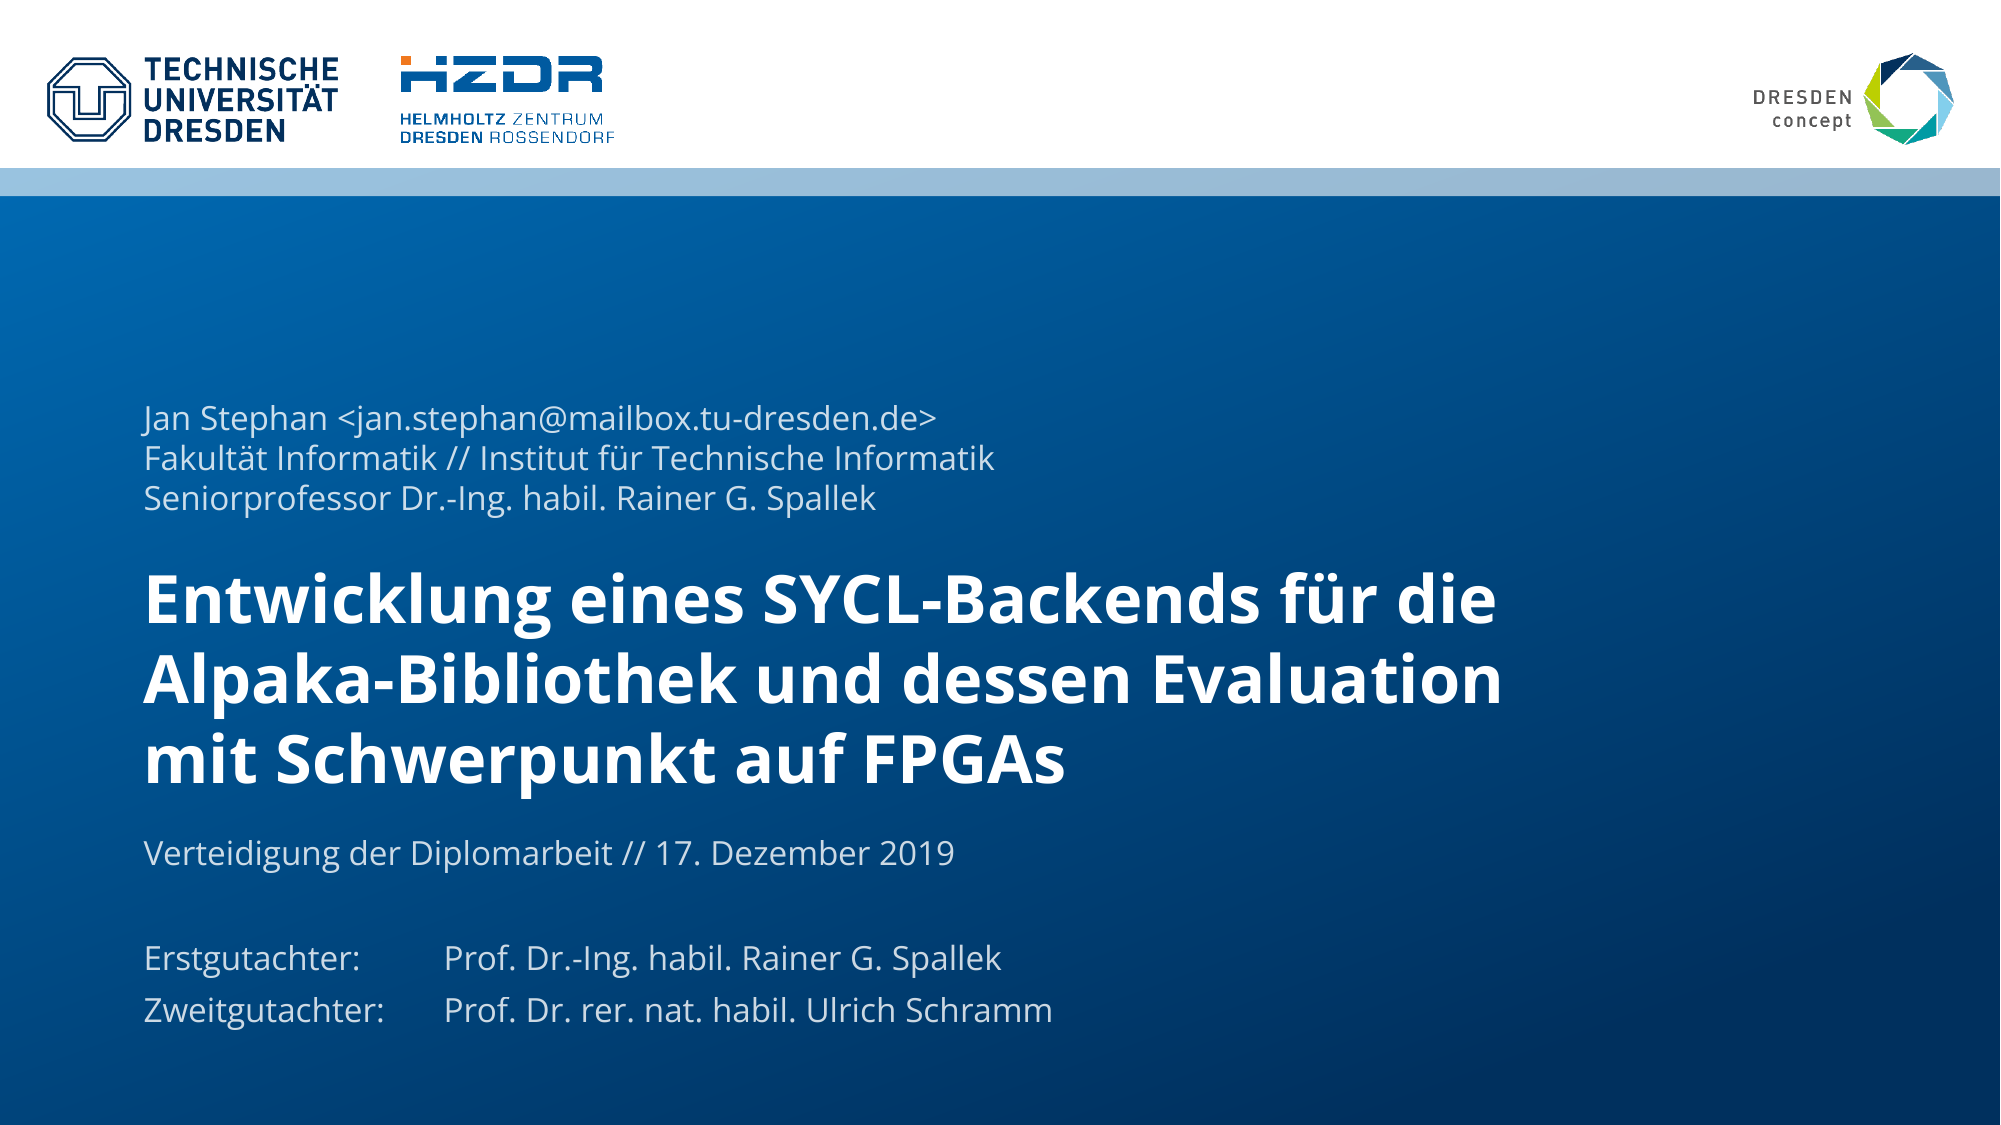

Jan Stephan <jan.stephan@mailbox.tu-dresden.de>
Fakultät Informatik // Institut für Technische Informatik
Seniorprofessor Dr.-Ing. habil. Rainer G. Spallek
# Entwicklung eines SYCL-Backends für die Alpaka-Bibliothek und dessen Evaluation mit Schwerpunkt auf FPGAs
Verteidigung der Diplomarbeit // 17. Dezember 2019

Erstgutachter:	Prof. Dr.-Ing. habil. Rainer G. Spallek
Zweitgutachter:	Prof. Dr. rer. nat. habil. Ulrich Schramm